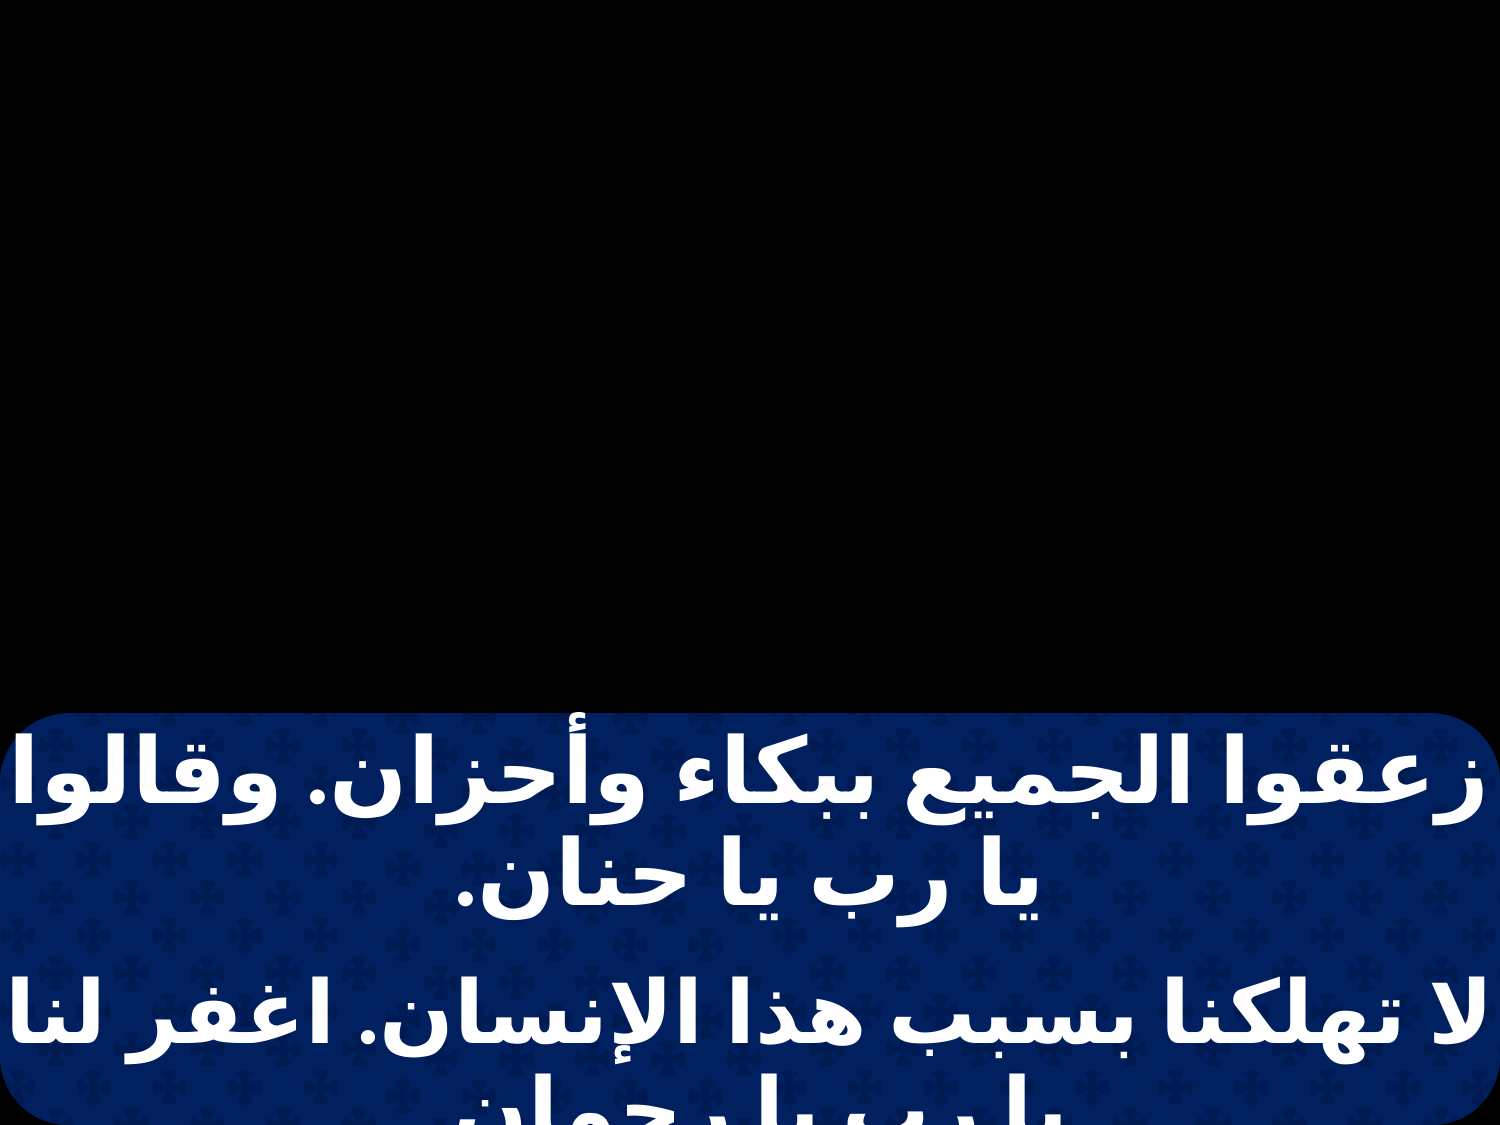

| زعقوا الجميع ببكاء وأحزان. وقالوا يا رب يا حنان. |
| --- |
|  |
| لا تهلكنا بسبب هذا الإنسان. اغفر لنا يا رب يا رحمان. |